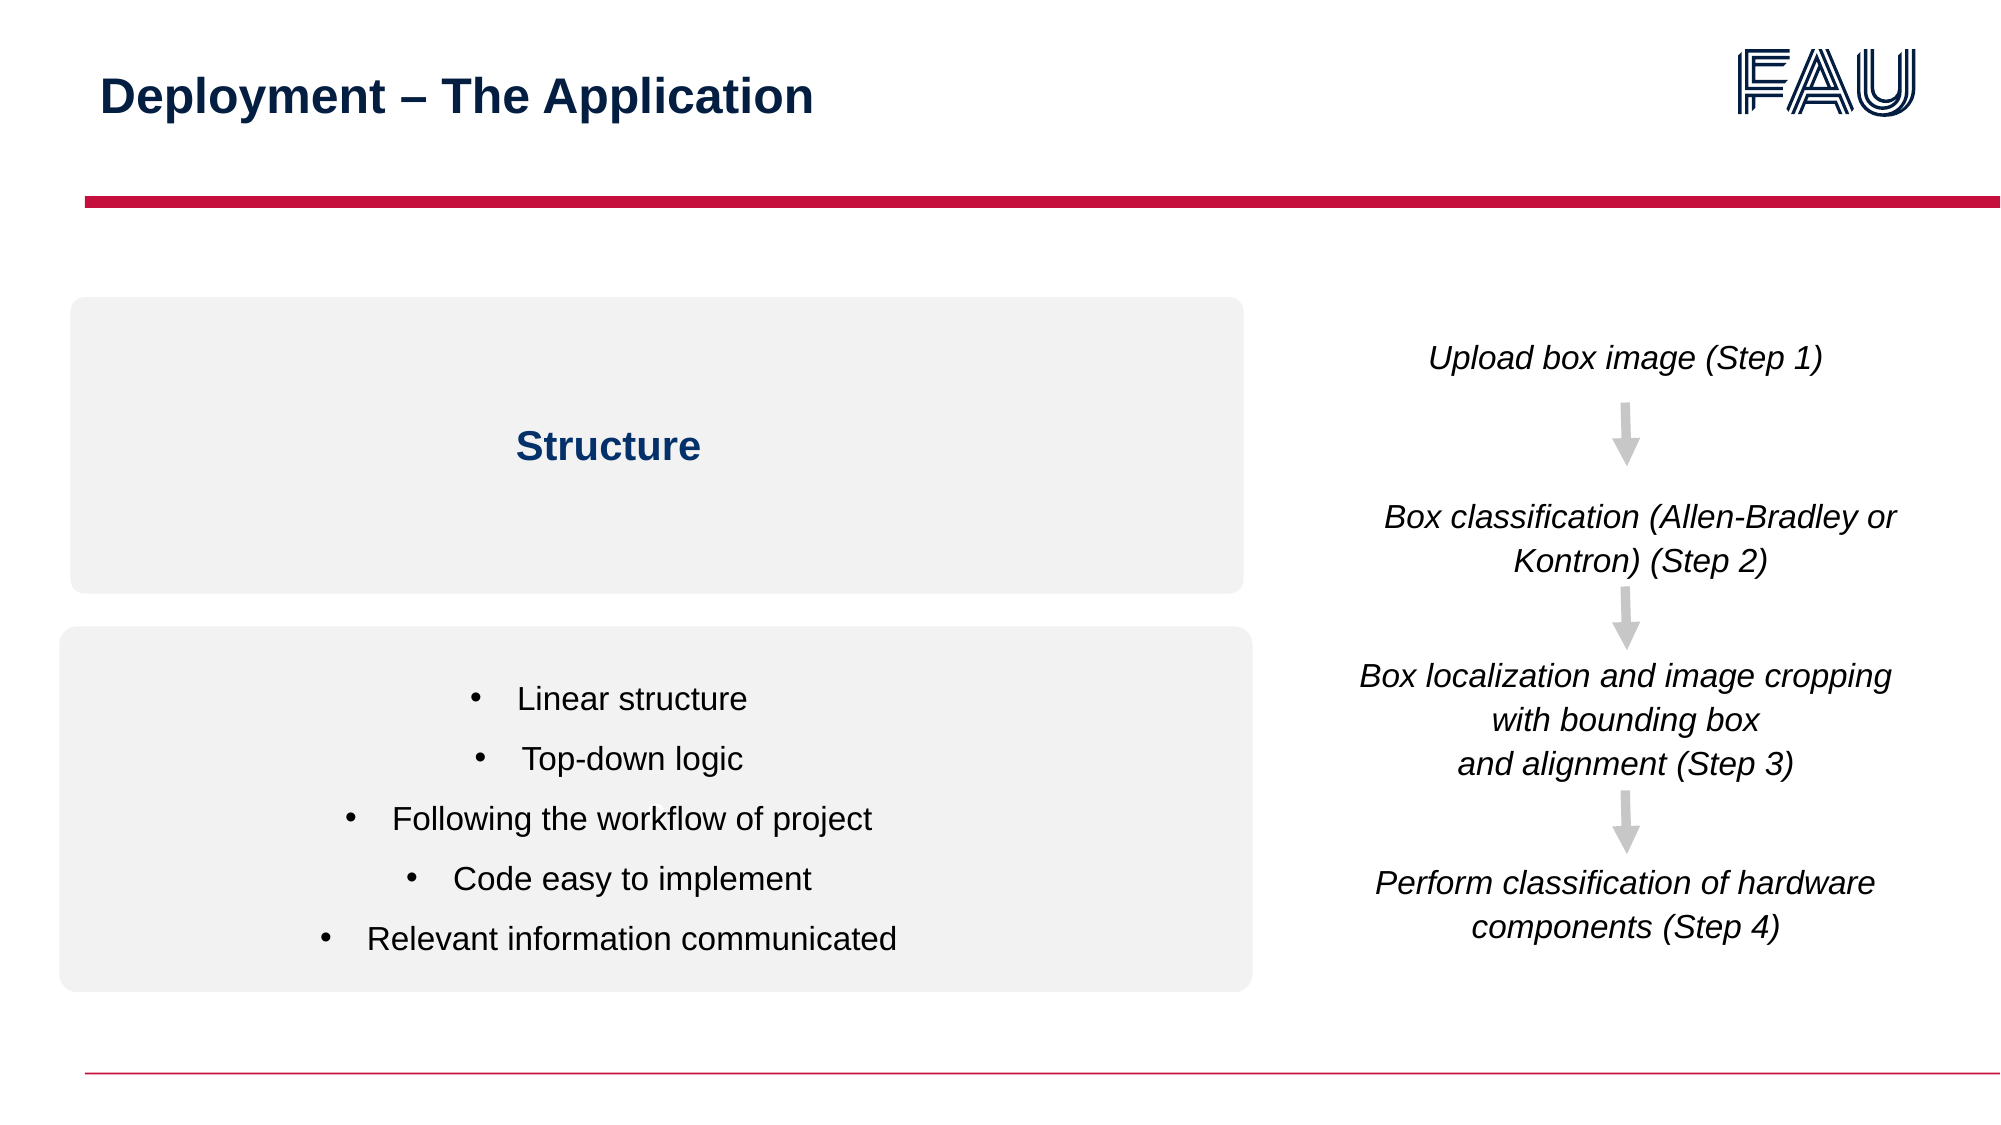

Deployment – The Application

Upload box image (Step 1)
Structure
Box classification (Allen-Bradley or Kontron) (Step 2)
e
Linear structure
Top-down logic
Following the workflow of project
Code easy to implement
Relevant information communicated

Box localization and image cropping with bounding box and alignment (Step 3)
Perform classification of hardware components (Step 4)